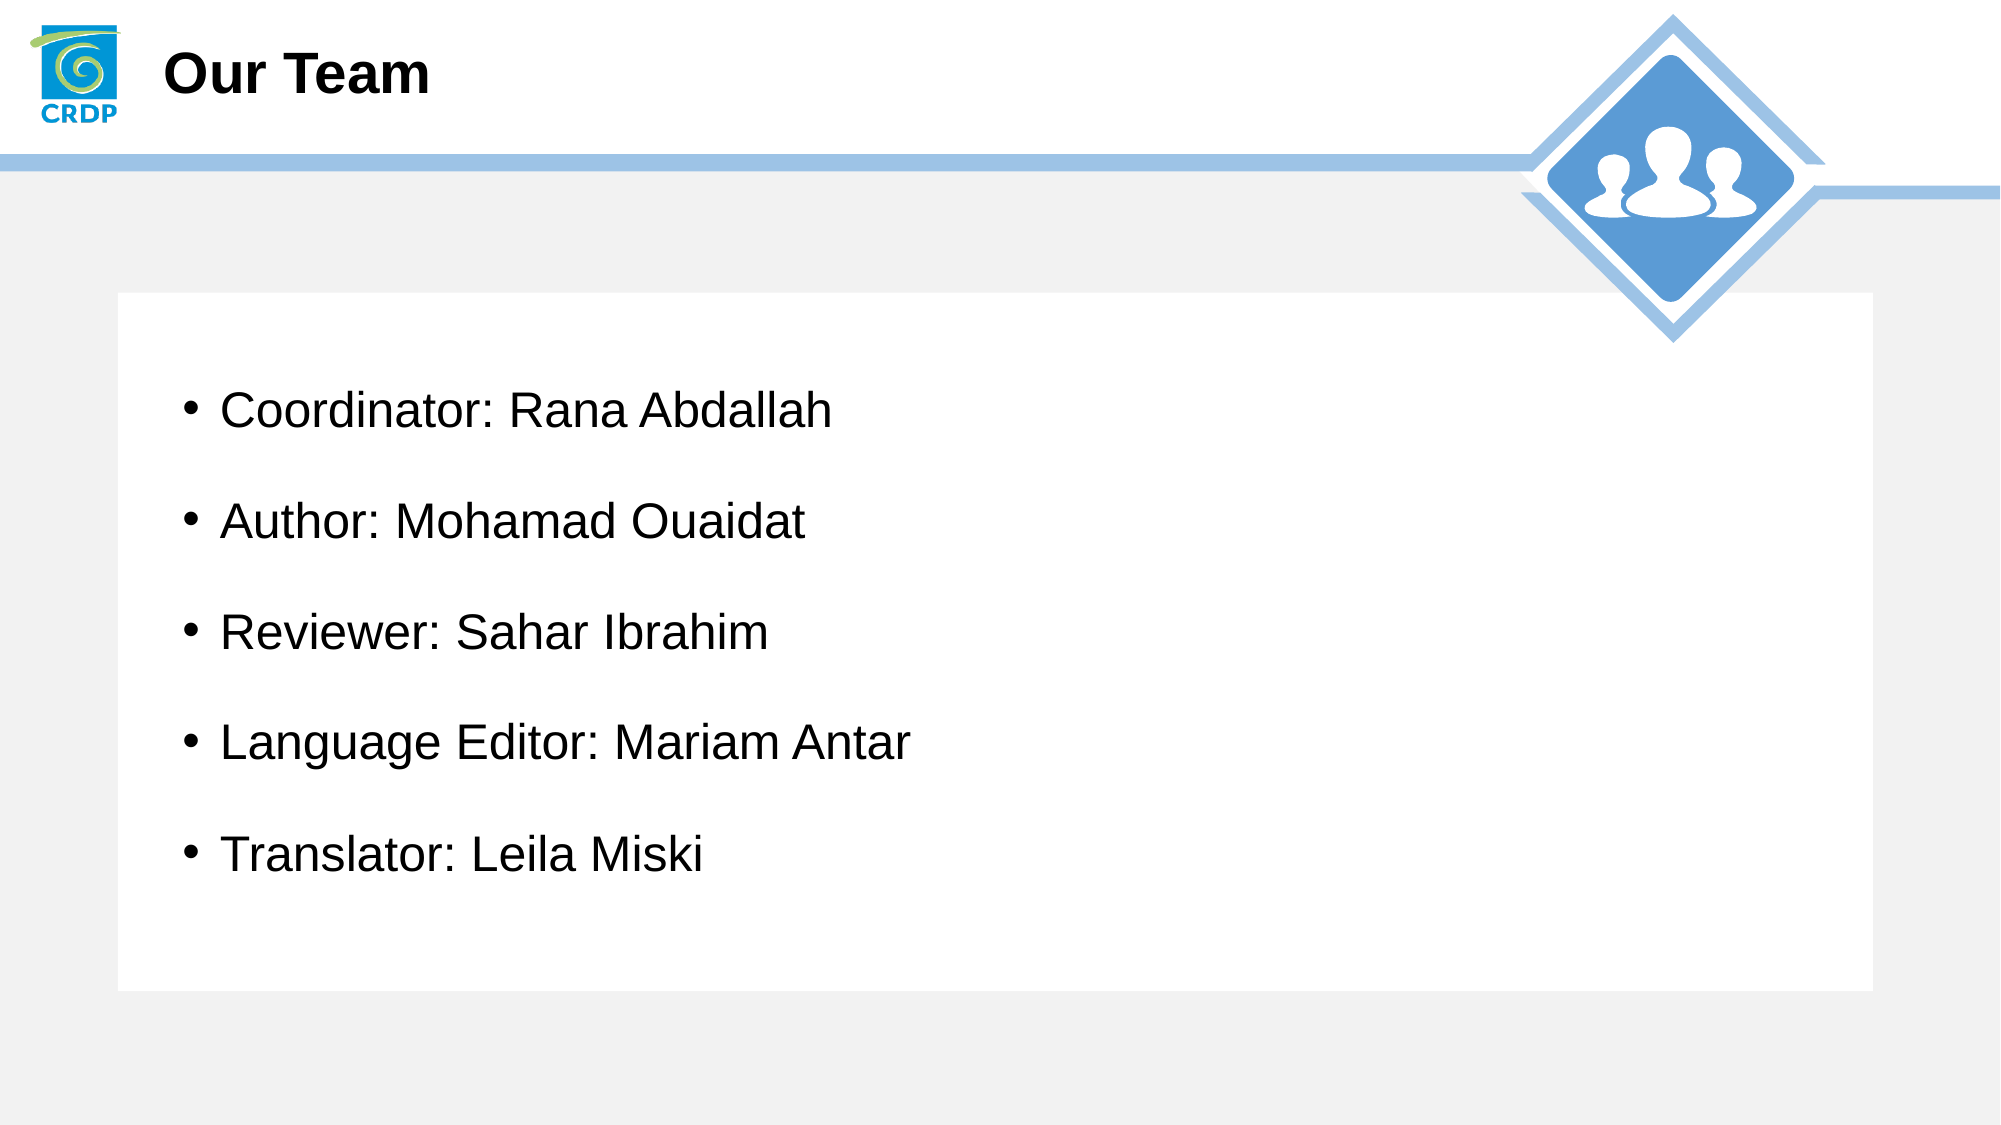

Coordinator: Rana Abdallah
Author: Mohamad Ouaidat
Reviewer: Sahar Ibrahim
Language Editor: Mariam Antar
Translator: Leila Miski